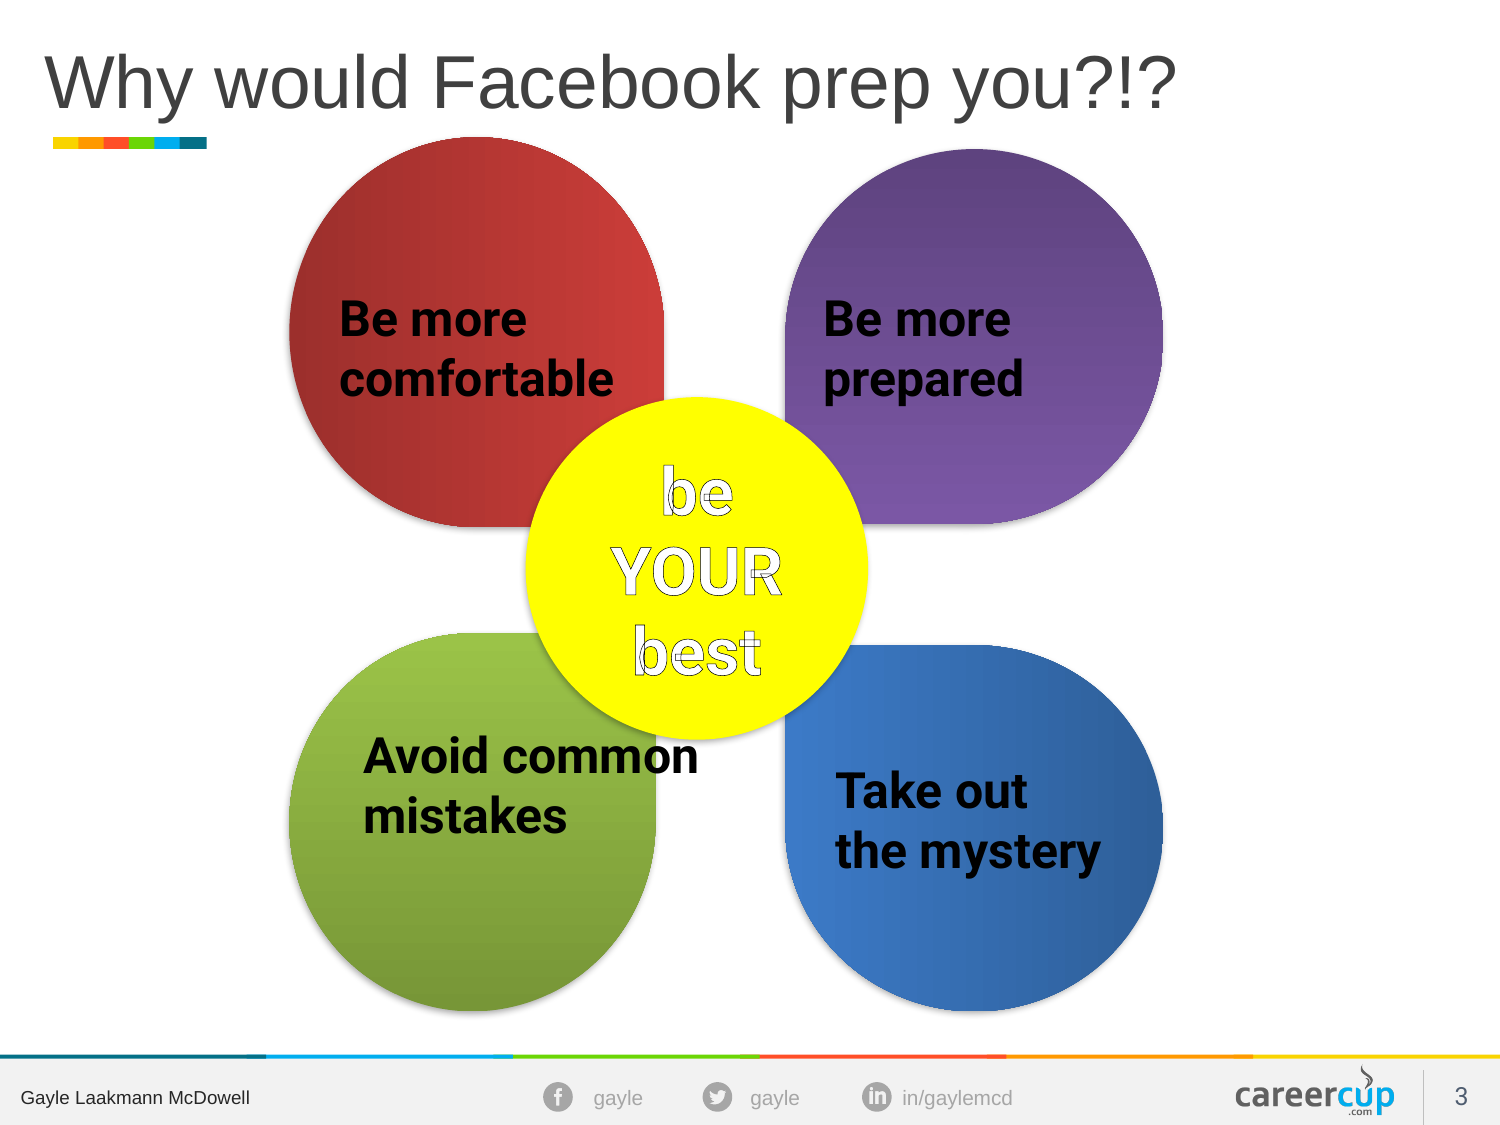

Why would Facebook prep you?!?

Be more comfortable
Be more prepared
be YOUR best

Avoid common mistakes
Take out
the mystery